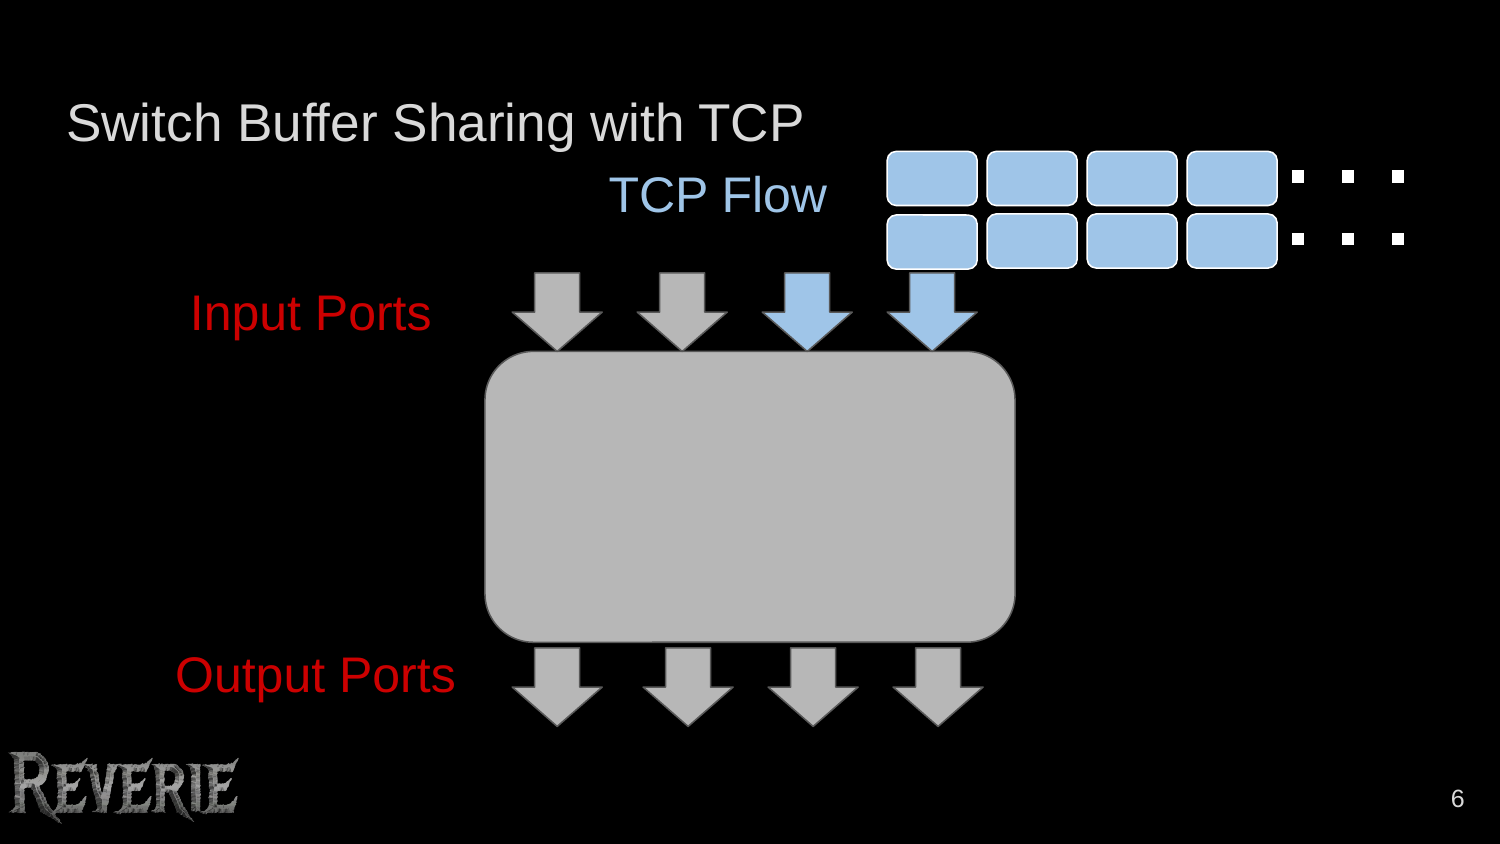

# Switch Buffer Sharing with TCP

TCP Flow

Input Ports

Output Ports

6